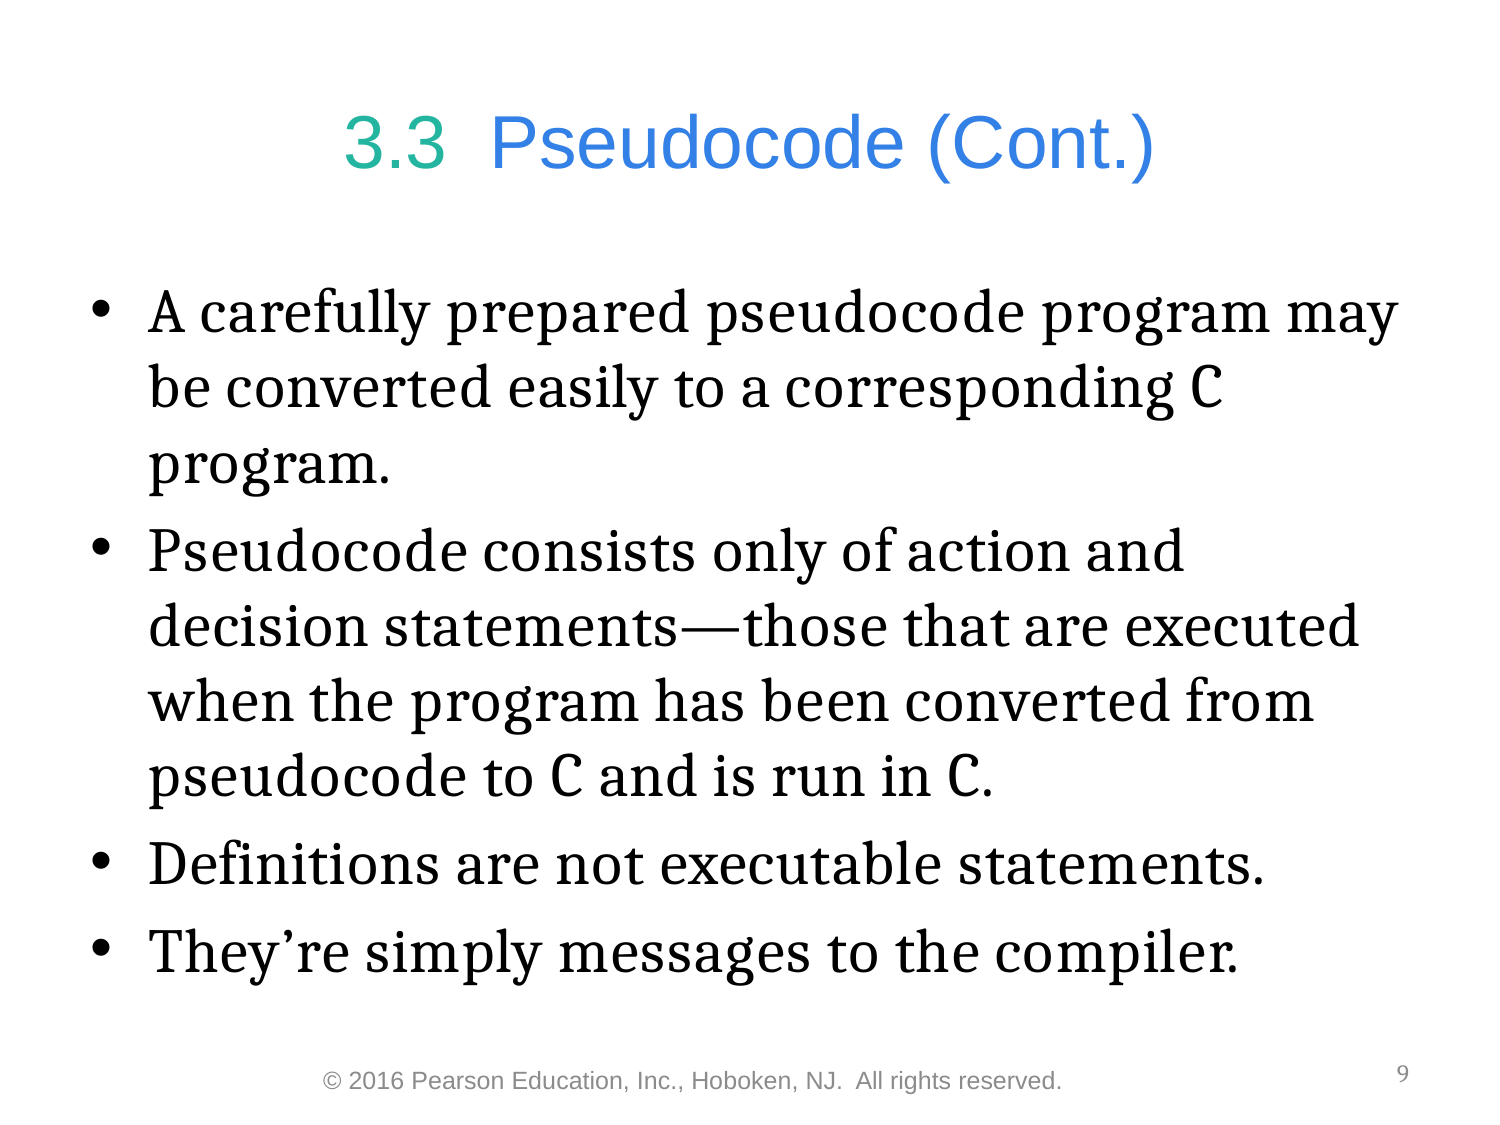

# 3.3  Pseudocode (Cont.)
A carefully prepared pseudocode program may be converted easily to a corresponding C program.
Pseudocode consists only of action and decision statements—those that are executed when the program has been converted from pseudocode to C and is run in C.
Definitions are not executable statements.
They’re simply messages to the compiler.
9
© 2016 Pearson Education, Inc., Hoboken, NJ.  All rights reserved.